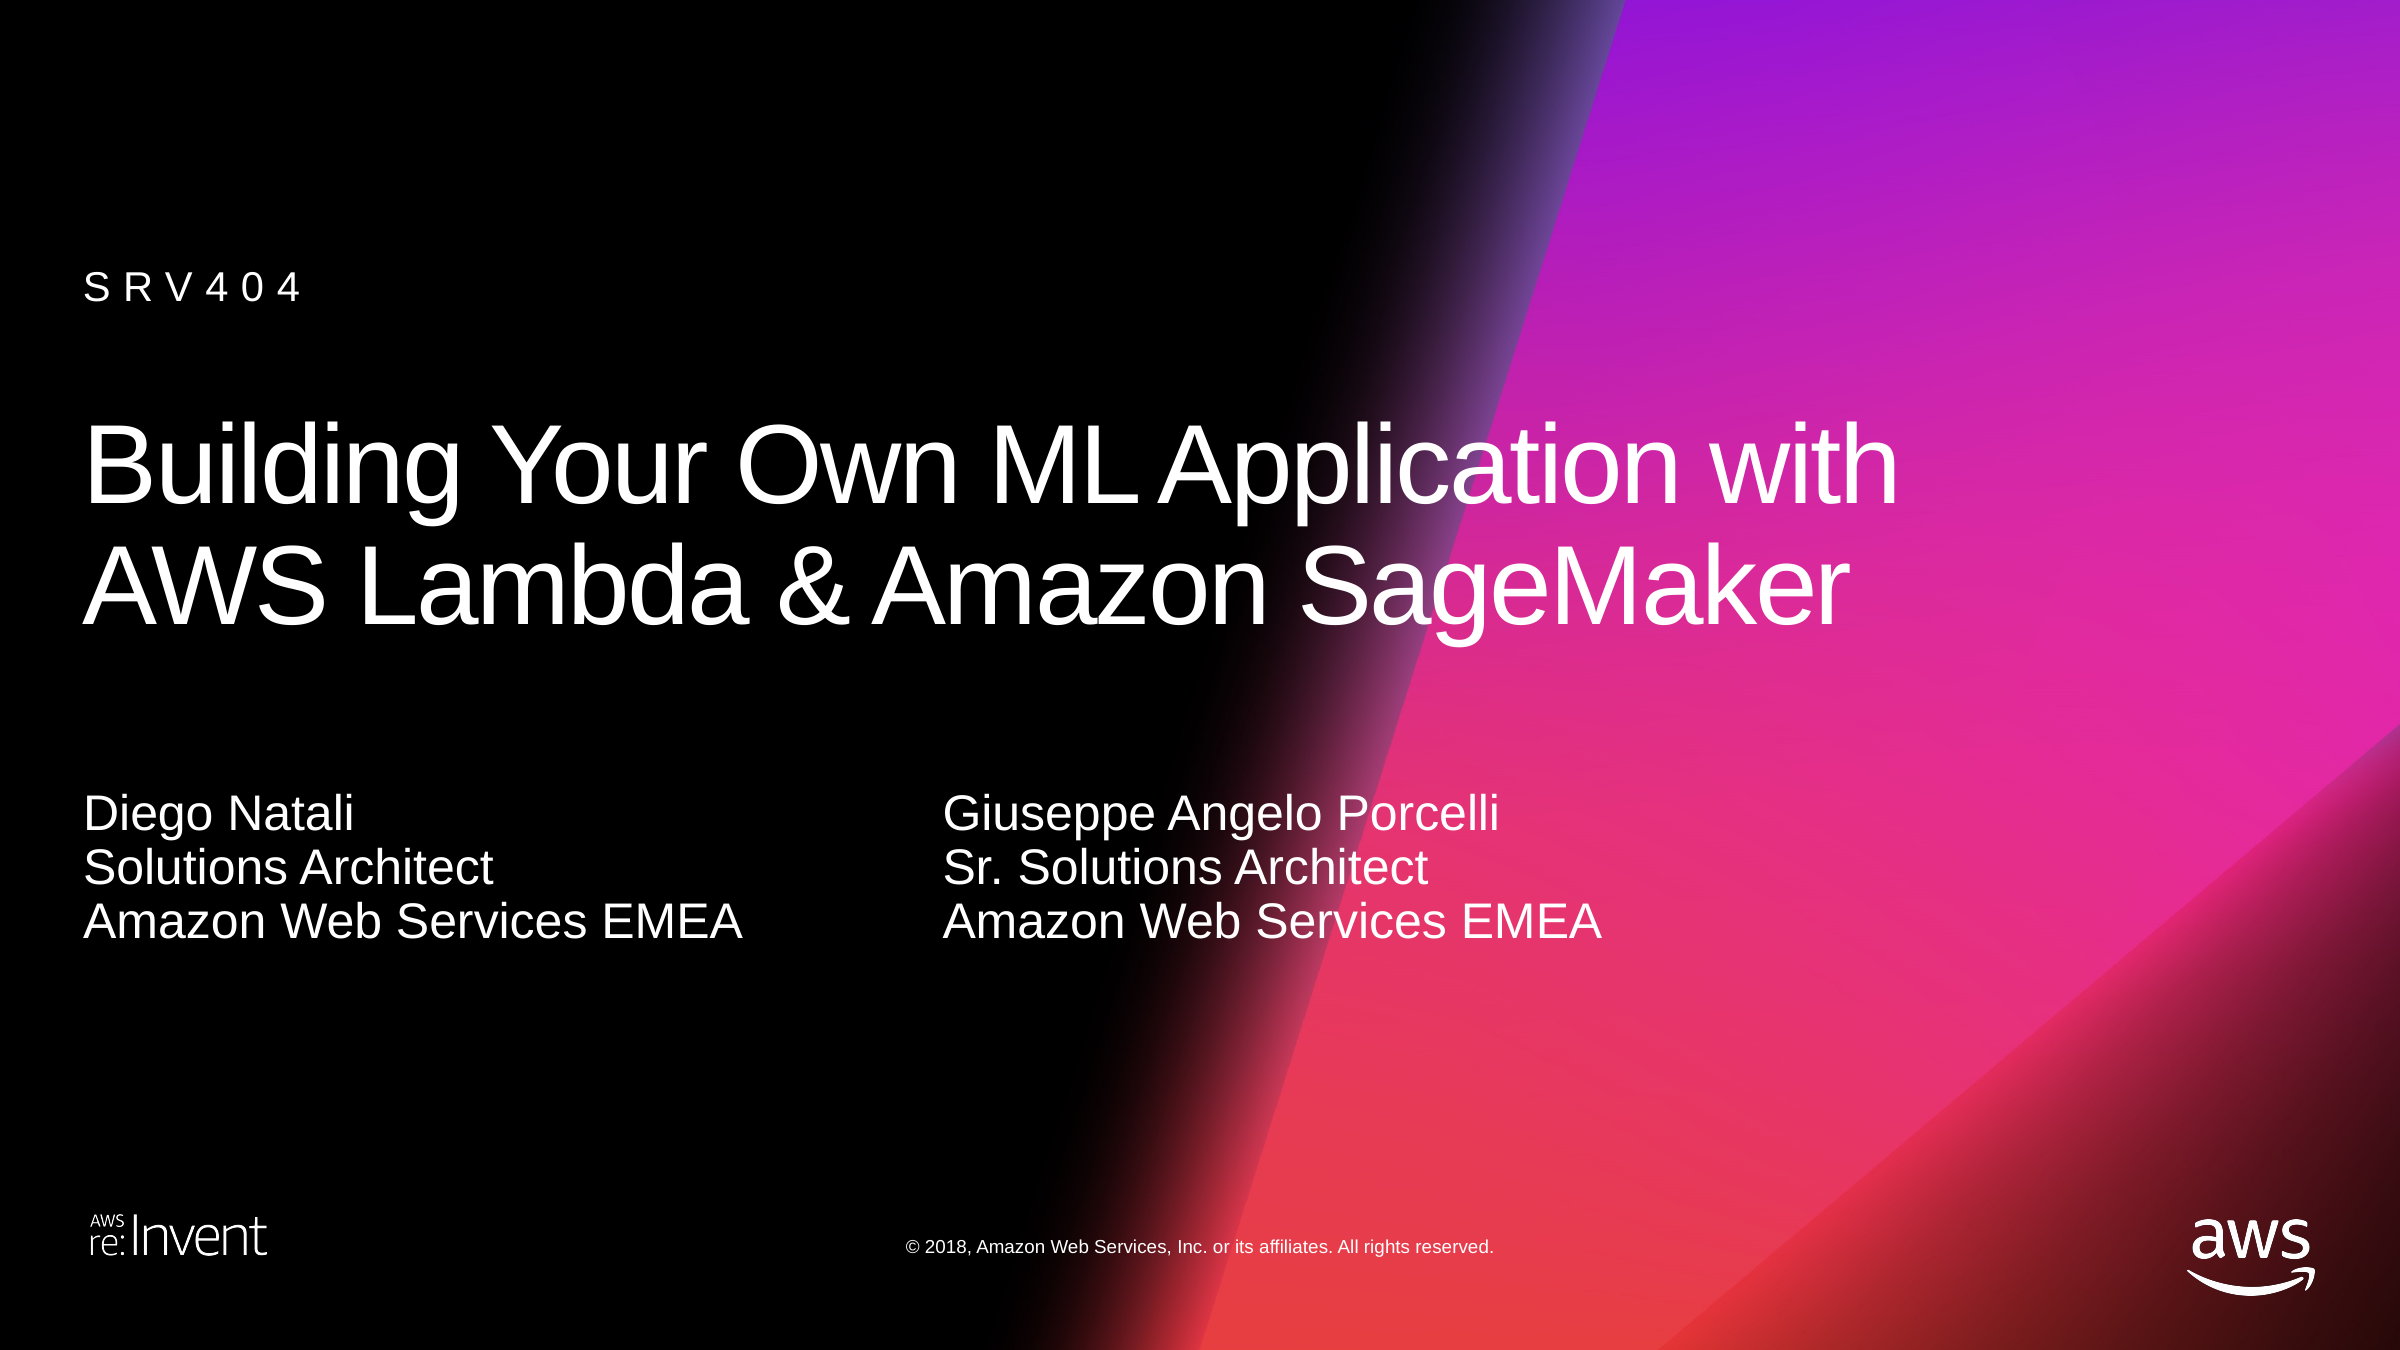

SRV404
# Building Your Own ML Application with AWS Lambda & Amazon SageMaker
Diego Natali
Solutions Architect
Amazon Web Services EMEA

Giuseppe Angelo Porcelli
Sr. Solutions Architect
Amazon Web Services EMEA